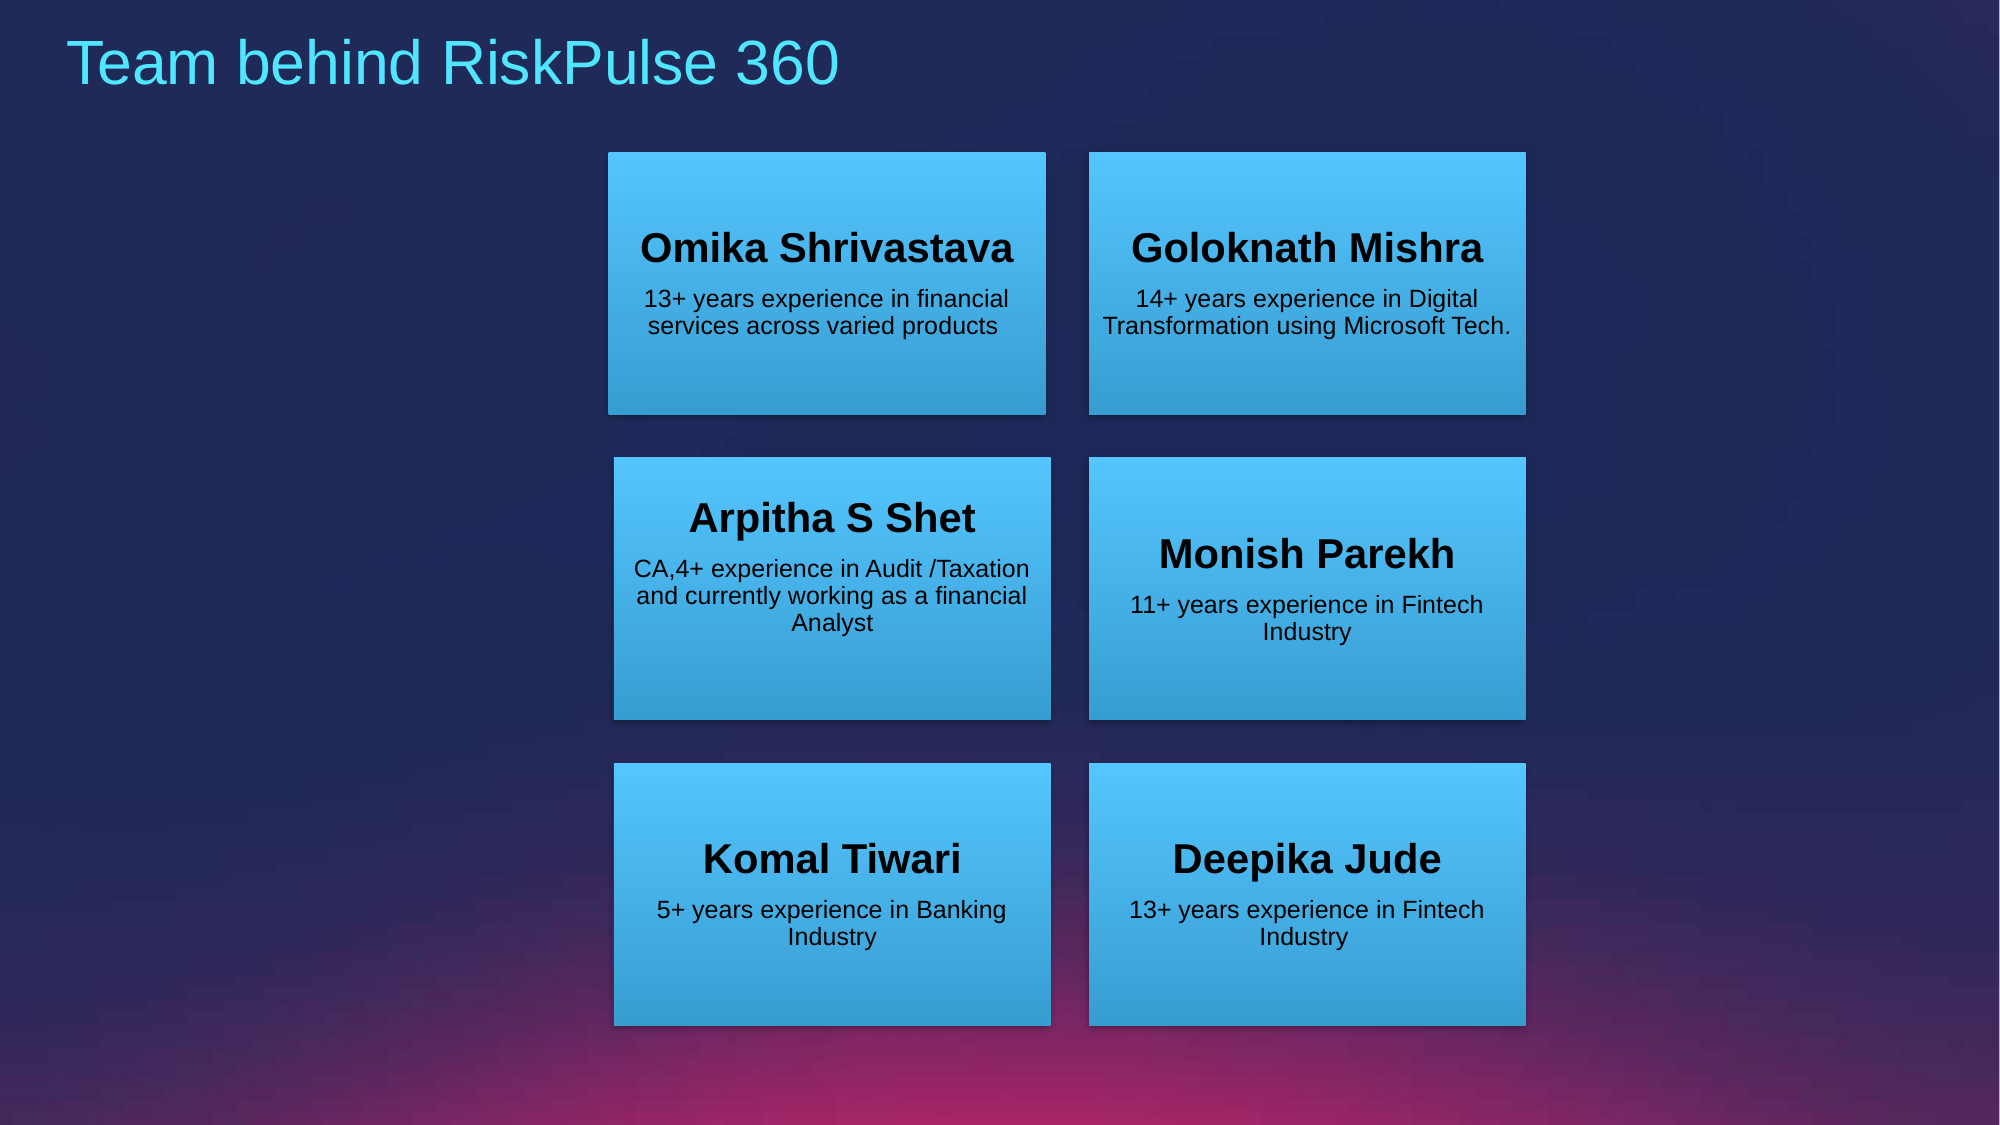

Team behind RiskPulse 360
Omika Shrivastava
13+ years experience in financial services across varied products
Goloknath Mishra
14+ years experience in Digital Transformation using Microsoft Tech.
Arpitha S Shet
CA,4+ experience in Audit /Taxation and currently working as a financial Analyst

Monish Parekh
11+ years experience in Fintech Industry
Komal Tiwari
5+ years experience in Banking Industry
Deepika Jude
13+ years experience in Fintech Industry